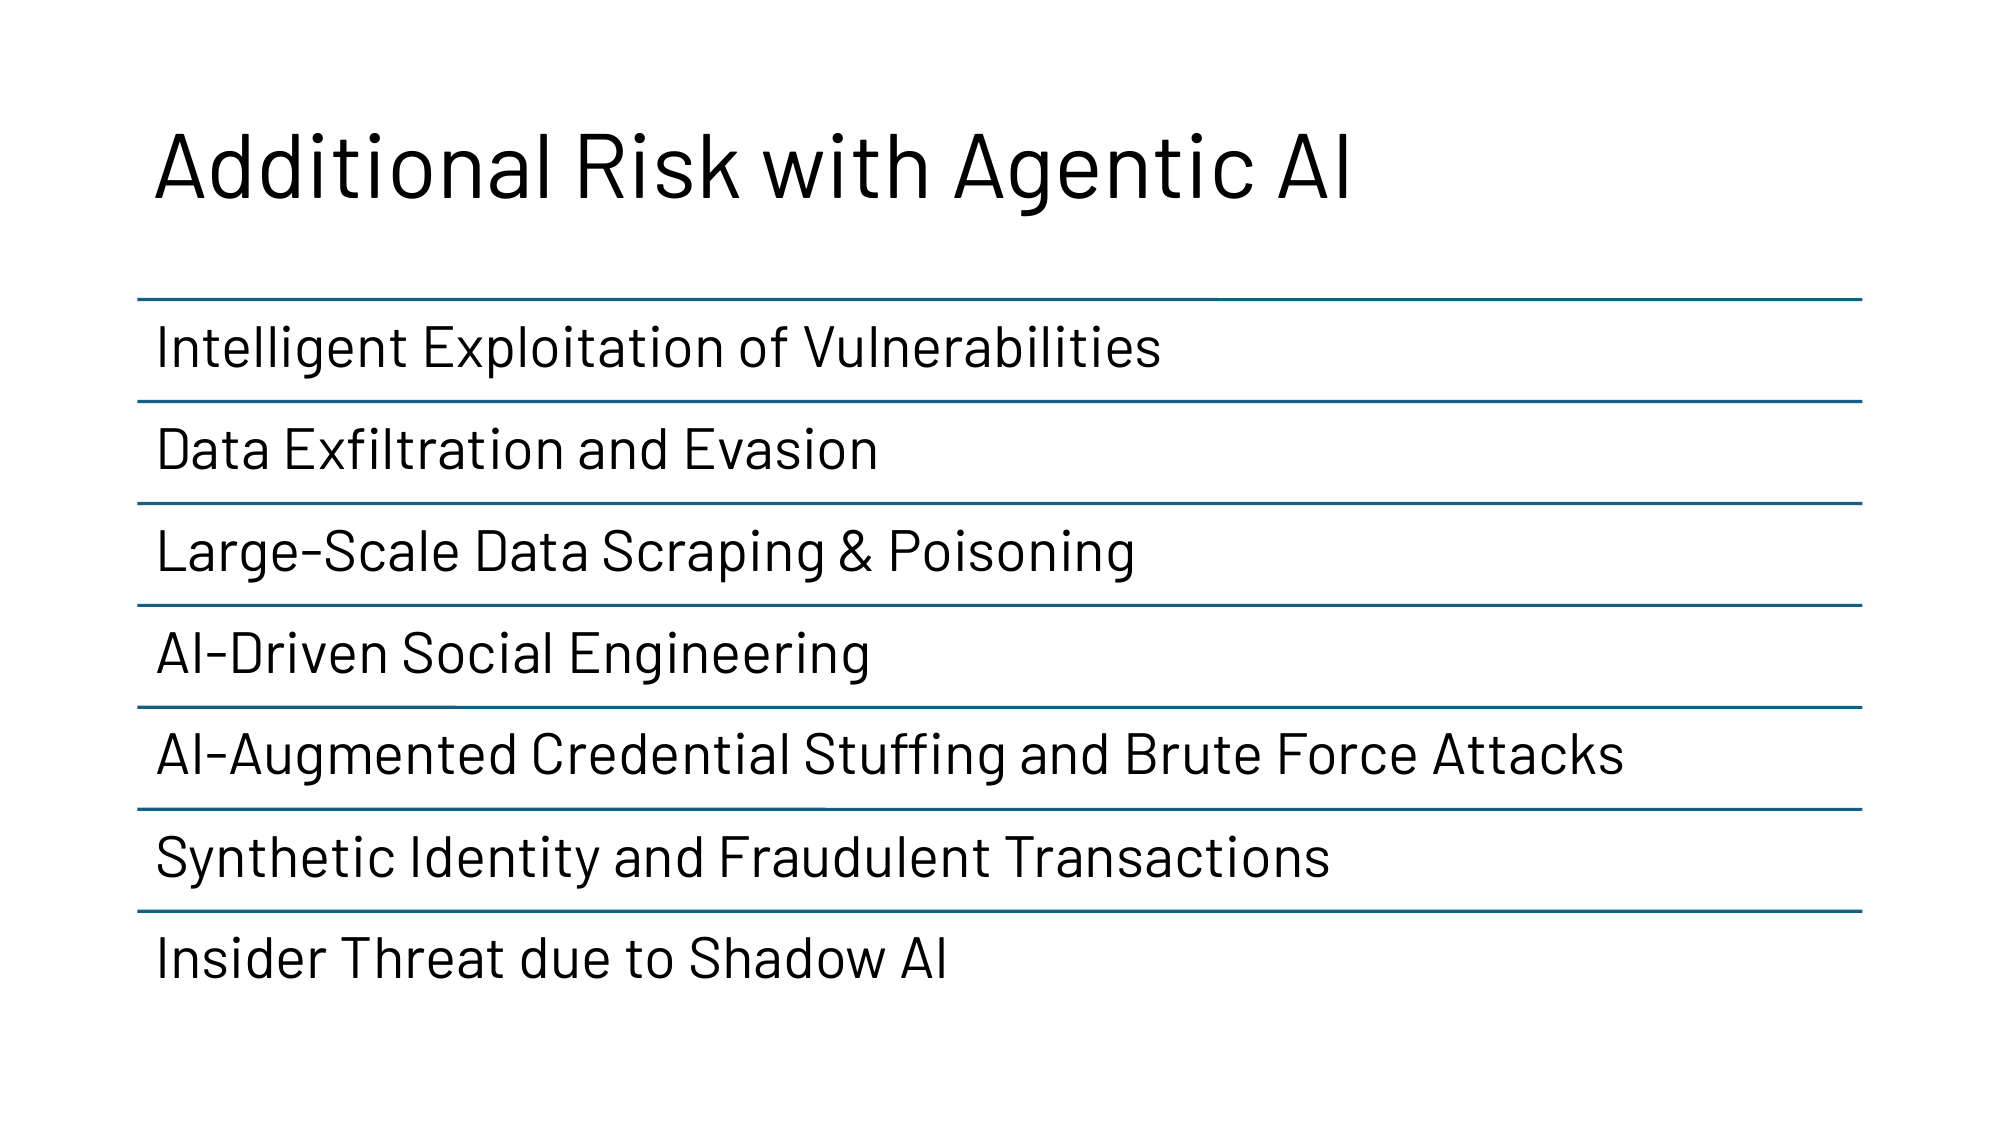

# Additional Risk with Agentic AI
Intelligent Exploitation of Vulnerabilities
Data Exfiltration and Evasion
Large-Scale Data Scraping & Poisoning
AI-Driven Social Engineering
AI-Augmented Credential Stuffing and Brute Force Attacks
Synthetic Identity and Fraudulent Transactions
Insider Threat due to Shadow AI